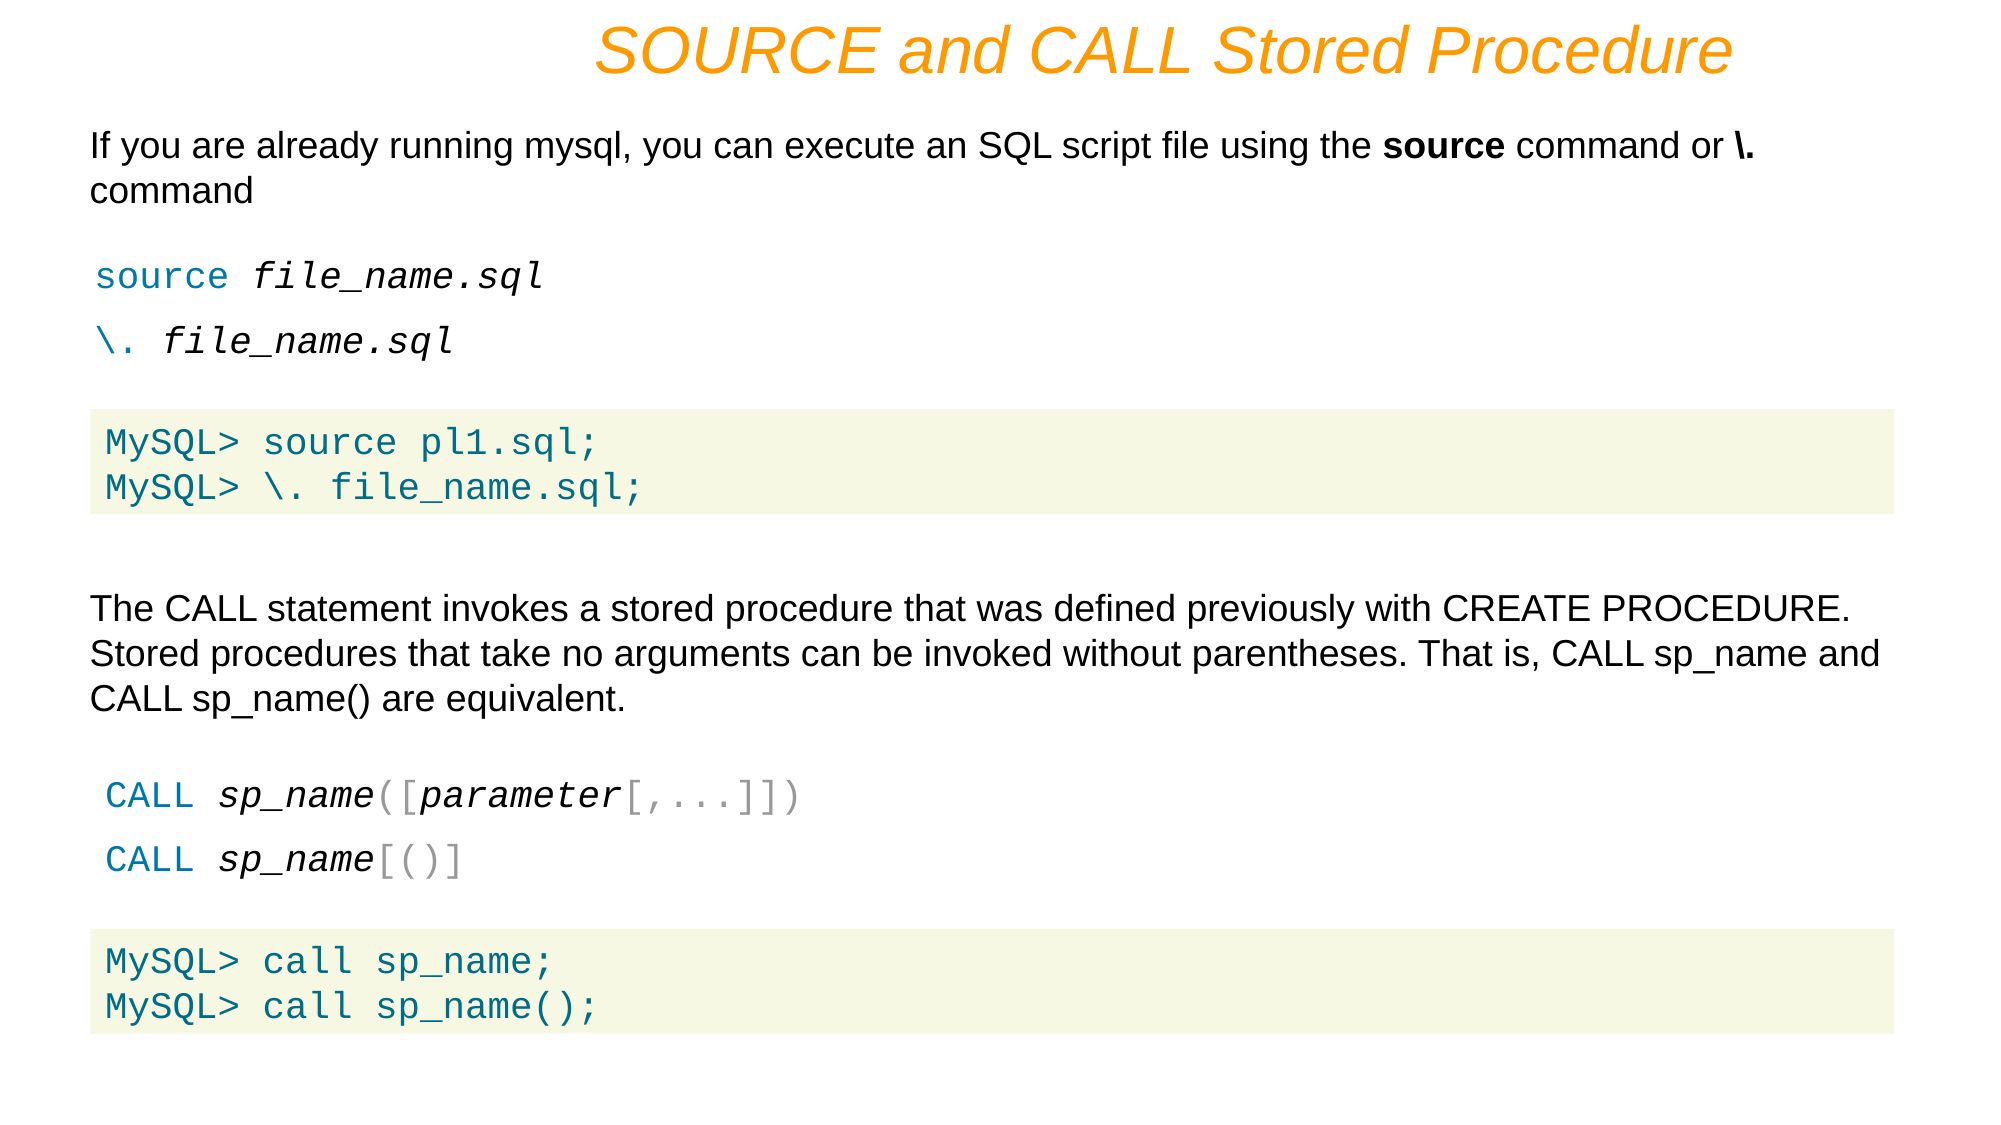

SOURCE and CALL Stored Procedure
If you are already running mysql, you can execute an SQL script file using the source command or \. command
source file_name.sql

\. file_name.sql
MySQL> source pl1.sql;
MySQL> \. file_name.sql;
The CALL statement invokes a stored procedure that was defined previously with CREATE PROCEDURE. Stored procedures that take no arguments can be invoked without parentheses. That is, CALL sp_name and CALL sp_name() are equivalent.
CALL sp_name([parameter[,...]])

CALL sp_name[()]
MySQL> call sp_name;
MySQL> call sp_name();